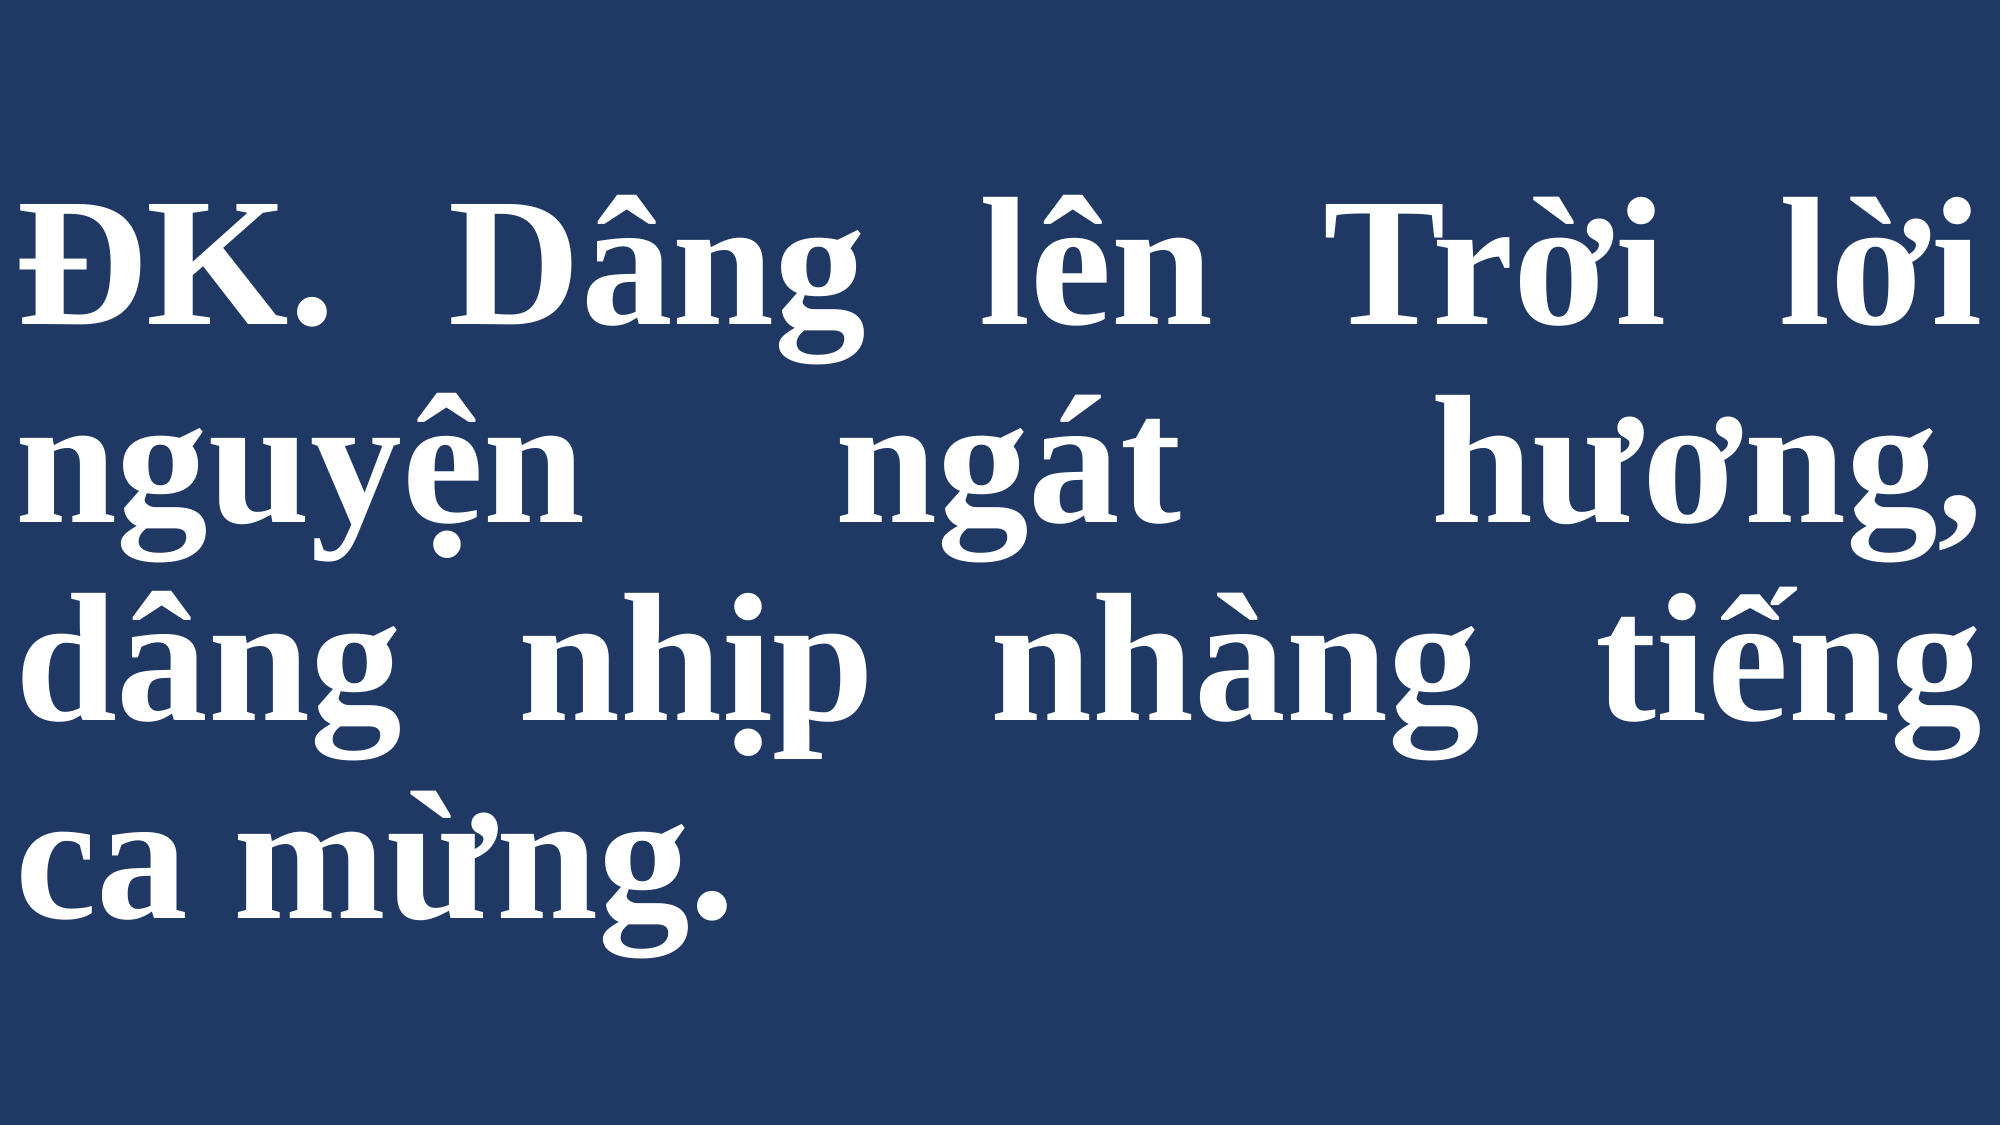

# ĐK. Dâng lên Trời lời nguyện ngát hương, dâng nhịp nhàng tiếng ca mừng.